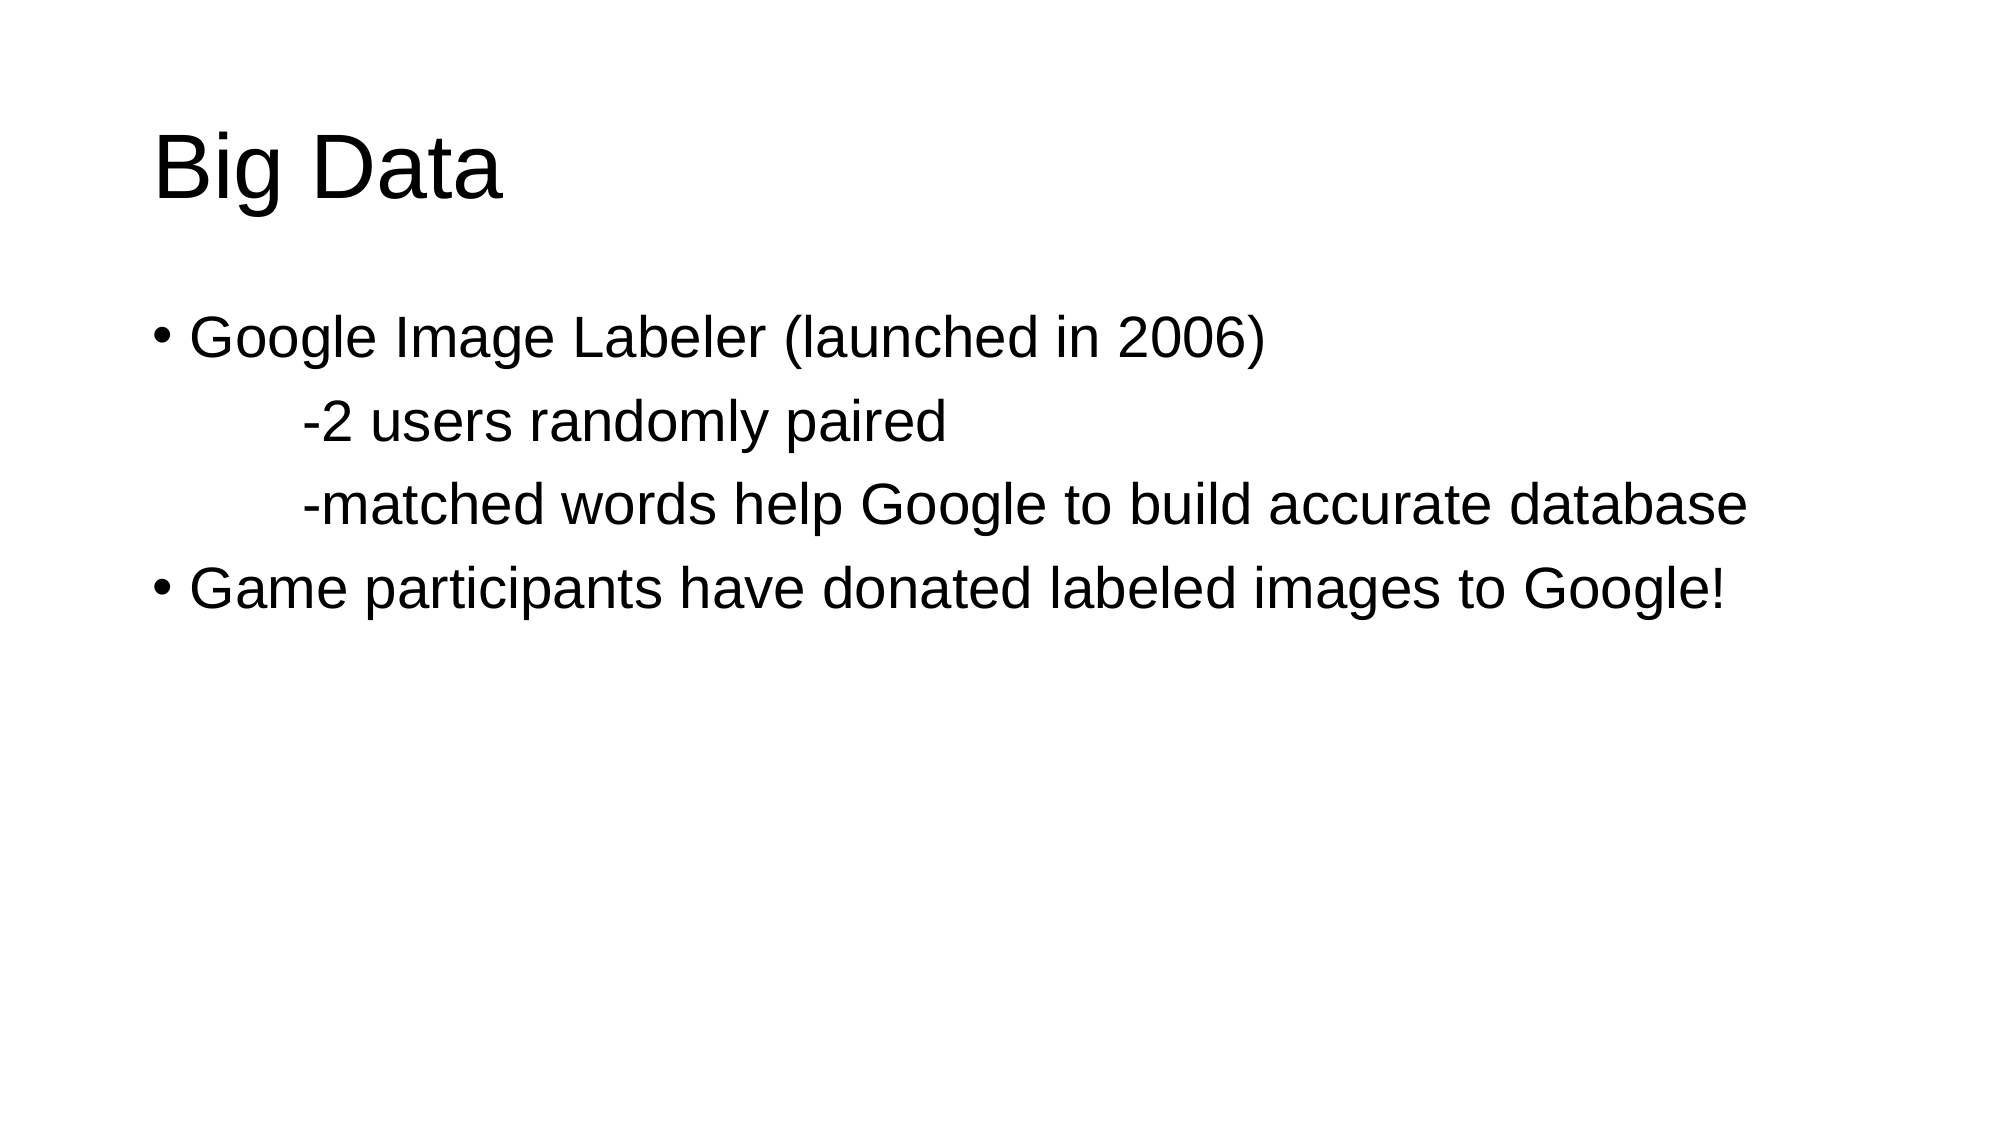

# Big Data
Google Image Labeler (launched in 2006)
	-2 users randomly paired
	-matched words help Google to build accurate database
Game participants have donated labeled images to Google!